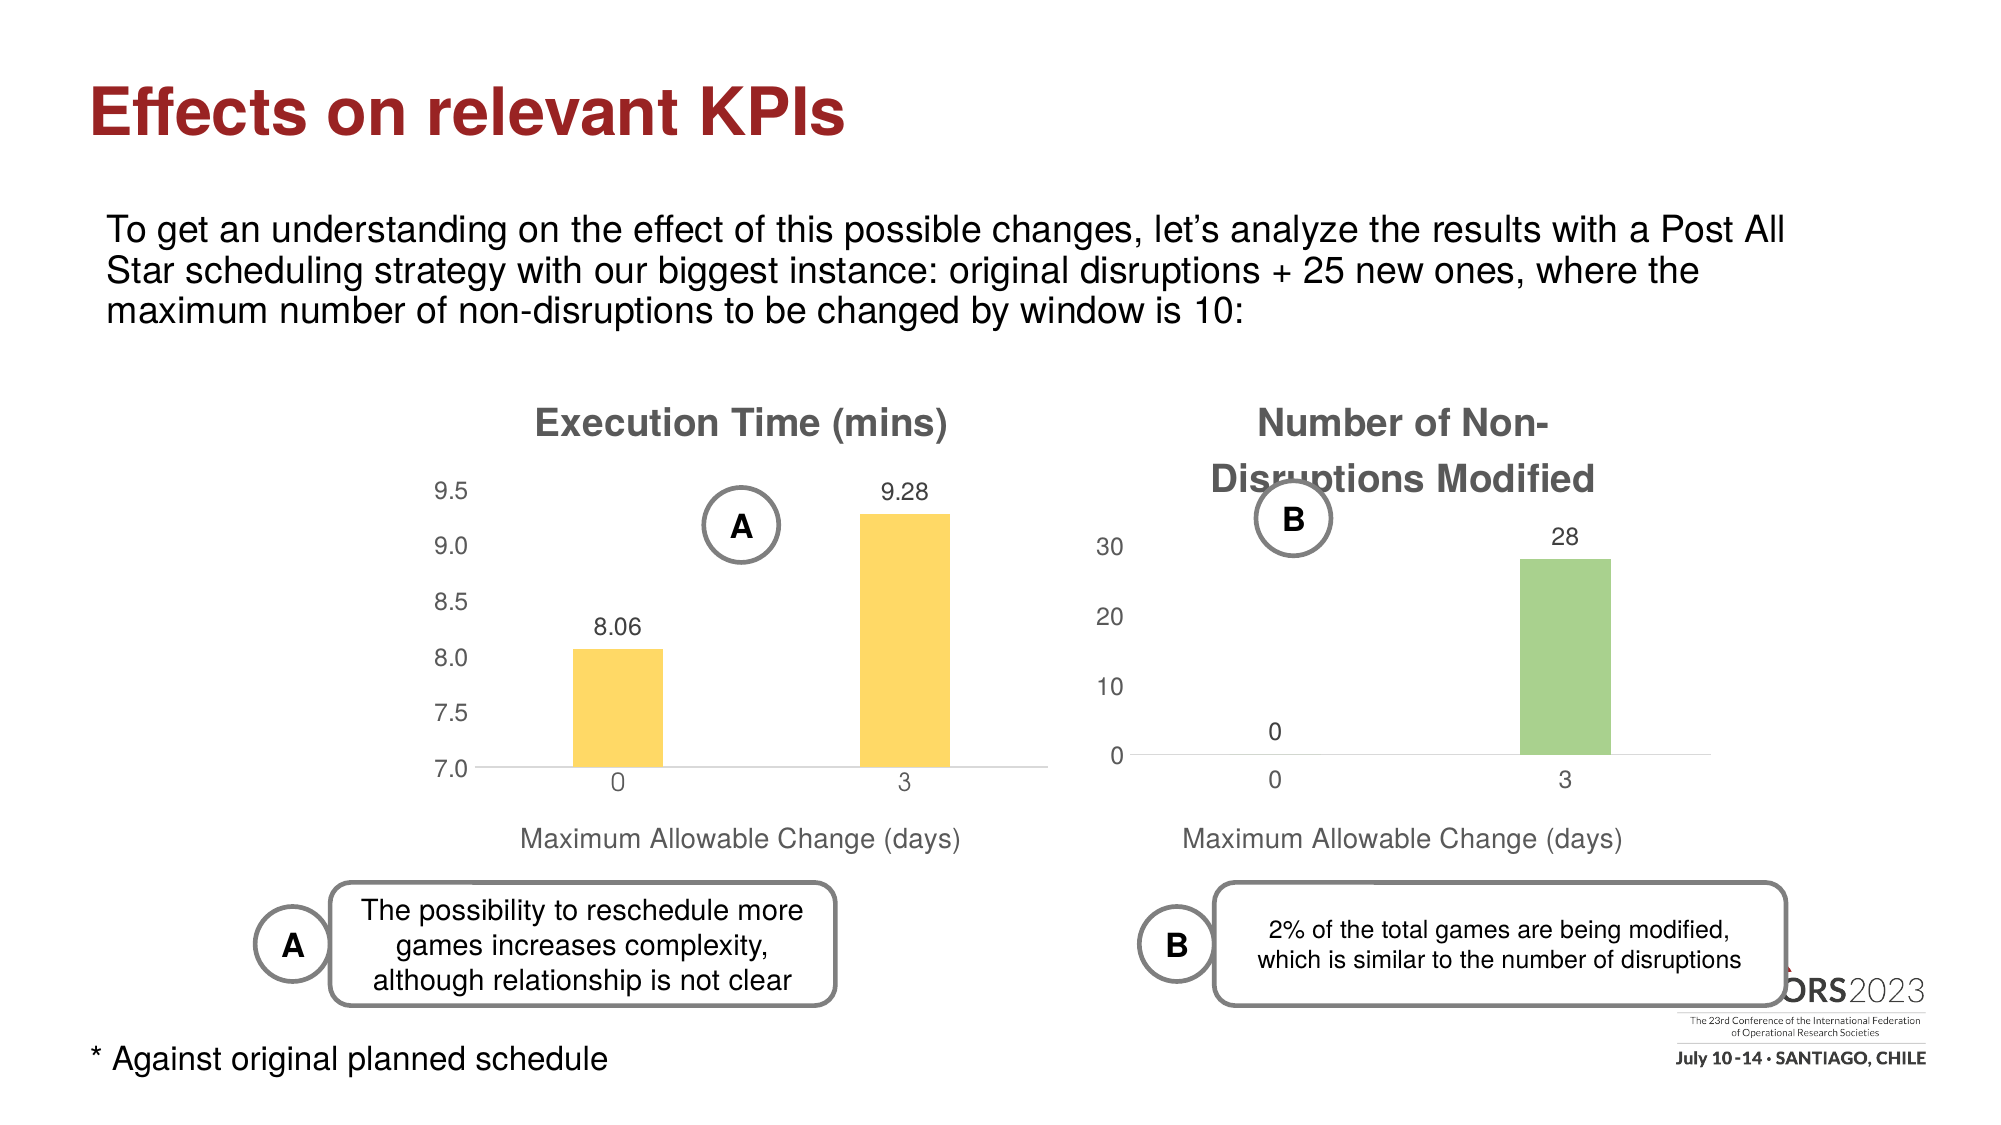

Effects on relevant KPIs
To get an understanding on the effect of this possible changes, let’s analyze the results with a Post All Star scheduling strategy with our biggest instance: original disruptions + 25 new ones, where the maximum number of non-disruptions to be changed by window is 10:

### Chart: Execution Time (mins)

| Category | Series 1 |
|---|---|
| 0 | 8.06 |
| 3 | 9.28 |

### Chart: Number of Non-Disruptions Modified

| Category | Series 1 |
|---|---|
| 0 | 0.0 |
| 3 | 28.0 |
B
A
The possibility to reschedule more games increases complexity, although relationship is not clear
2% of the total games are being modified, which is similar to the number of disruptions
A
B
* Against original planned schedule